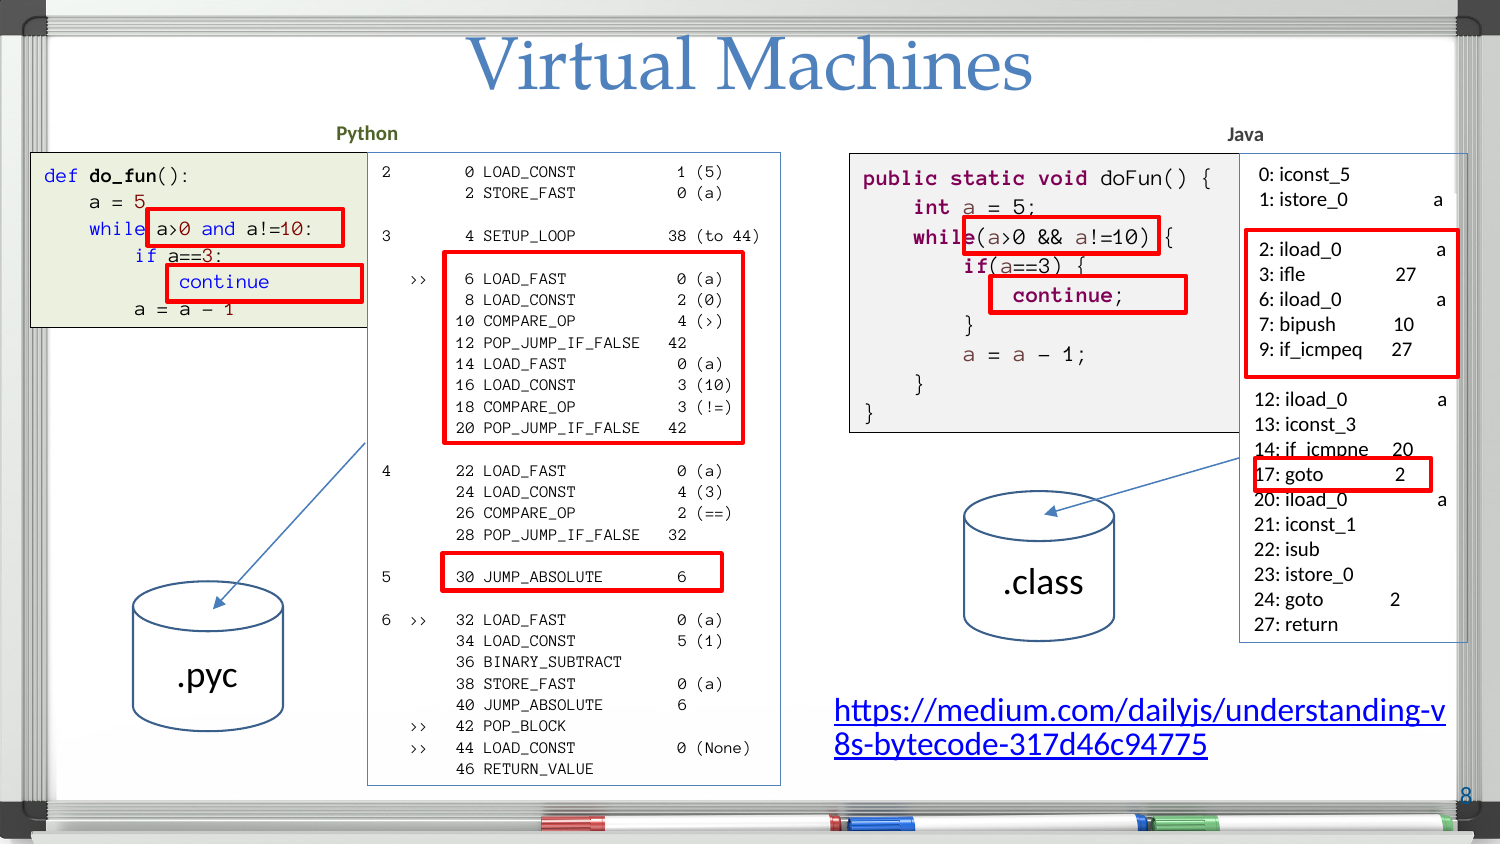

# Virtual Machines
Python
Java
def do_fun():
    a = 5
    while a>0 and a!=10:
        if a==3:
            continue
        a = a - 1
2        0 LOAD_CONST           1 (5)
         2 STORE_FAST           0 (a)

3        4 SETUP_LOOP          38 (to 44)

   >>    6 LOAD_FAST            0 (a)
         8 LOAD_CONST           2 (0)
        10 COMPARE_OP           4 (>)
        12 POP_JUMP_IF_FALSE   42
        14 LOAD_FAST            0 (a)
        16 LOAD_CONST           3 (10)
        18 COMPARE_OP           3 (!=)
        20 POP_JUMP_IF_FALSE   42

4       22 LOAD_FAST            0 (a)
        24 LOAD_CONST           4 (3)
        26 COMPARE_OP           2 (==)
        28 POP_JUMP_IF_FALSE   32

5       30 JUMP_ABSOLUTE        6

6  >>   32 LOAD_FAST            0 (a)
        34 LOAD_CONST           5 (1)
        36 BINARY_SUBTRACT
        38 STORE_FAST           0 (a)
        40 JUMP_ABSOLUTE        6
   >>   42 POP_BLOCK
   >>   44 LOAD_CONST           0 (None)
        46 RETURN_VALUE
public static void doFun() {
    int a = 5;
    while(a>0 && a!=10) {
        if(a==3) {
            continue;
        }
        a = a - 1;
    }
}
 0: iconst_5
 1: istore_0                  a

 2: iload_0                    a
 3: ifle                   27
 6: iload_0                    a
 7: bipush            10
 9: if_icmpeq      27

12: iload_0                   a
13: iconst_3
14: if_icmpne     20
17: goto               2
20: iload_0                   a
21: iconst_1
22: isub
23: istore_0
24: goto              2
27: return

.class

.pyc
https://medium.com/dailyjs/understanding-v8s-bytecode-317d46c94775
8